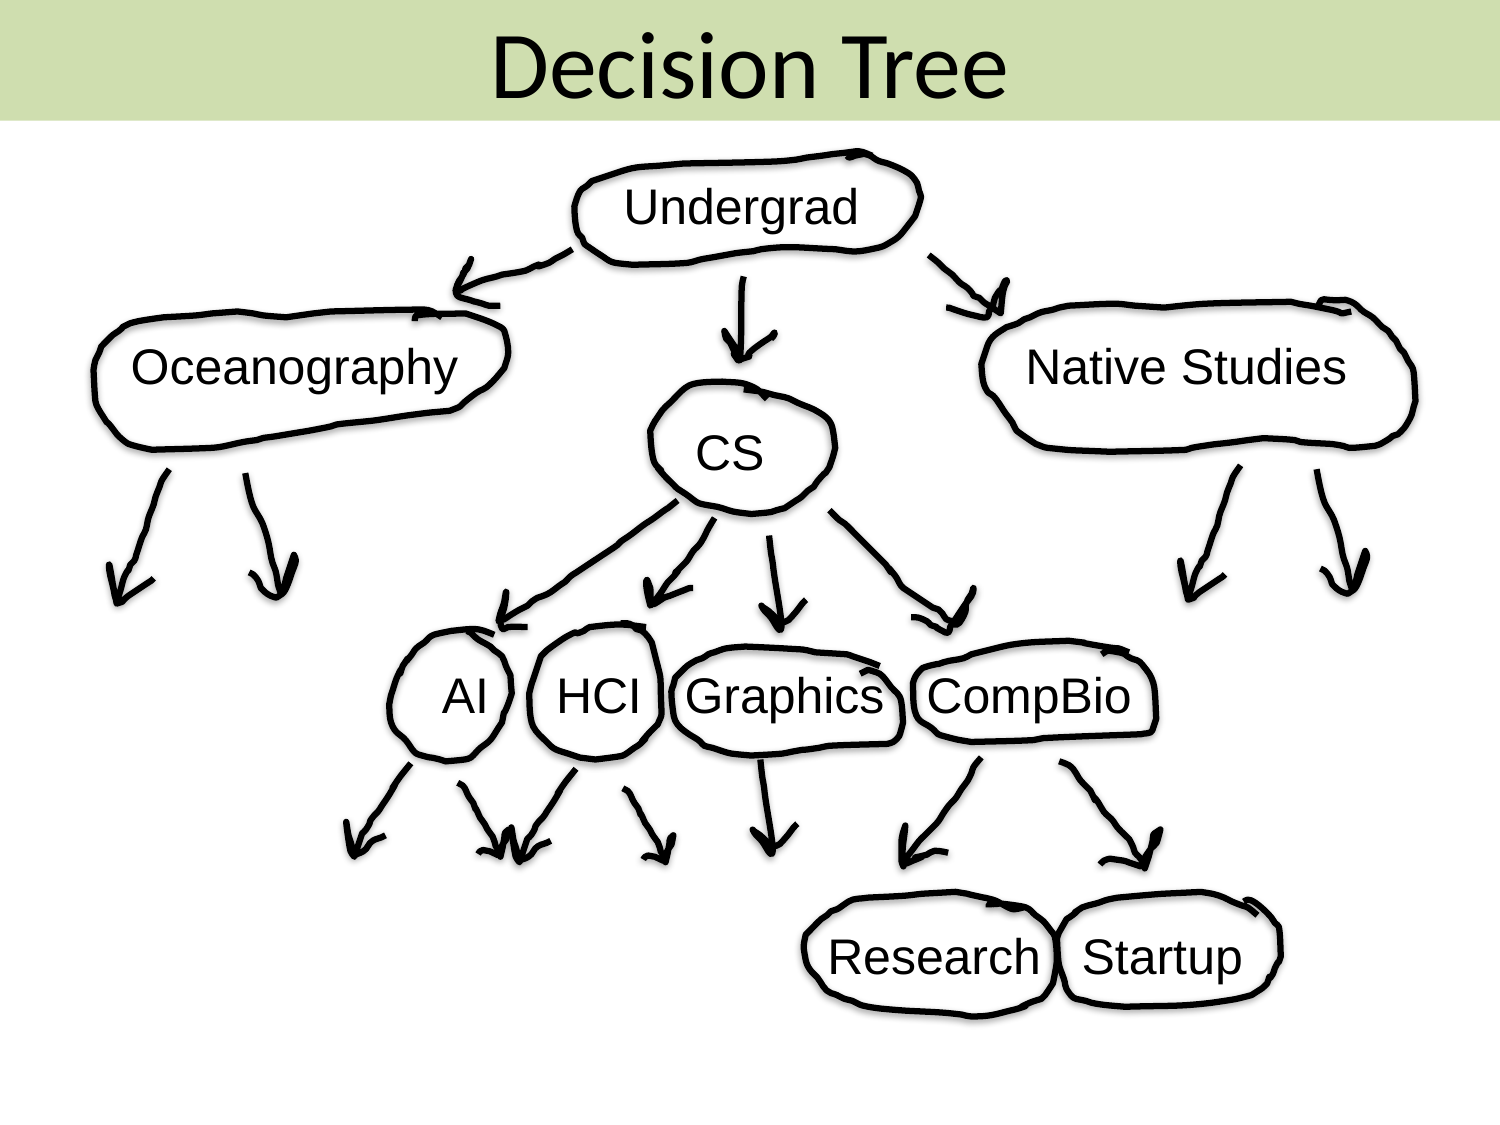

Decision Tree

Undergrad

Oceanography
Native Studies

CS

AI
HCI
Graphics
CompBio

Research
Startup